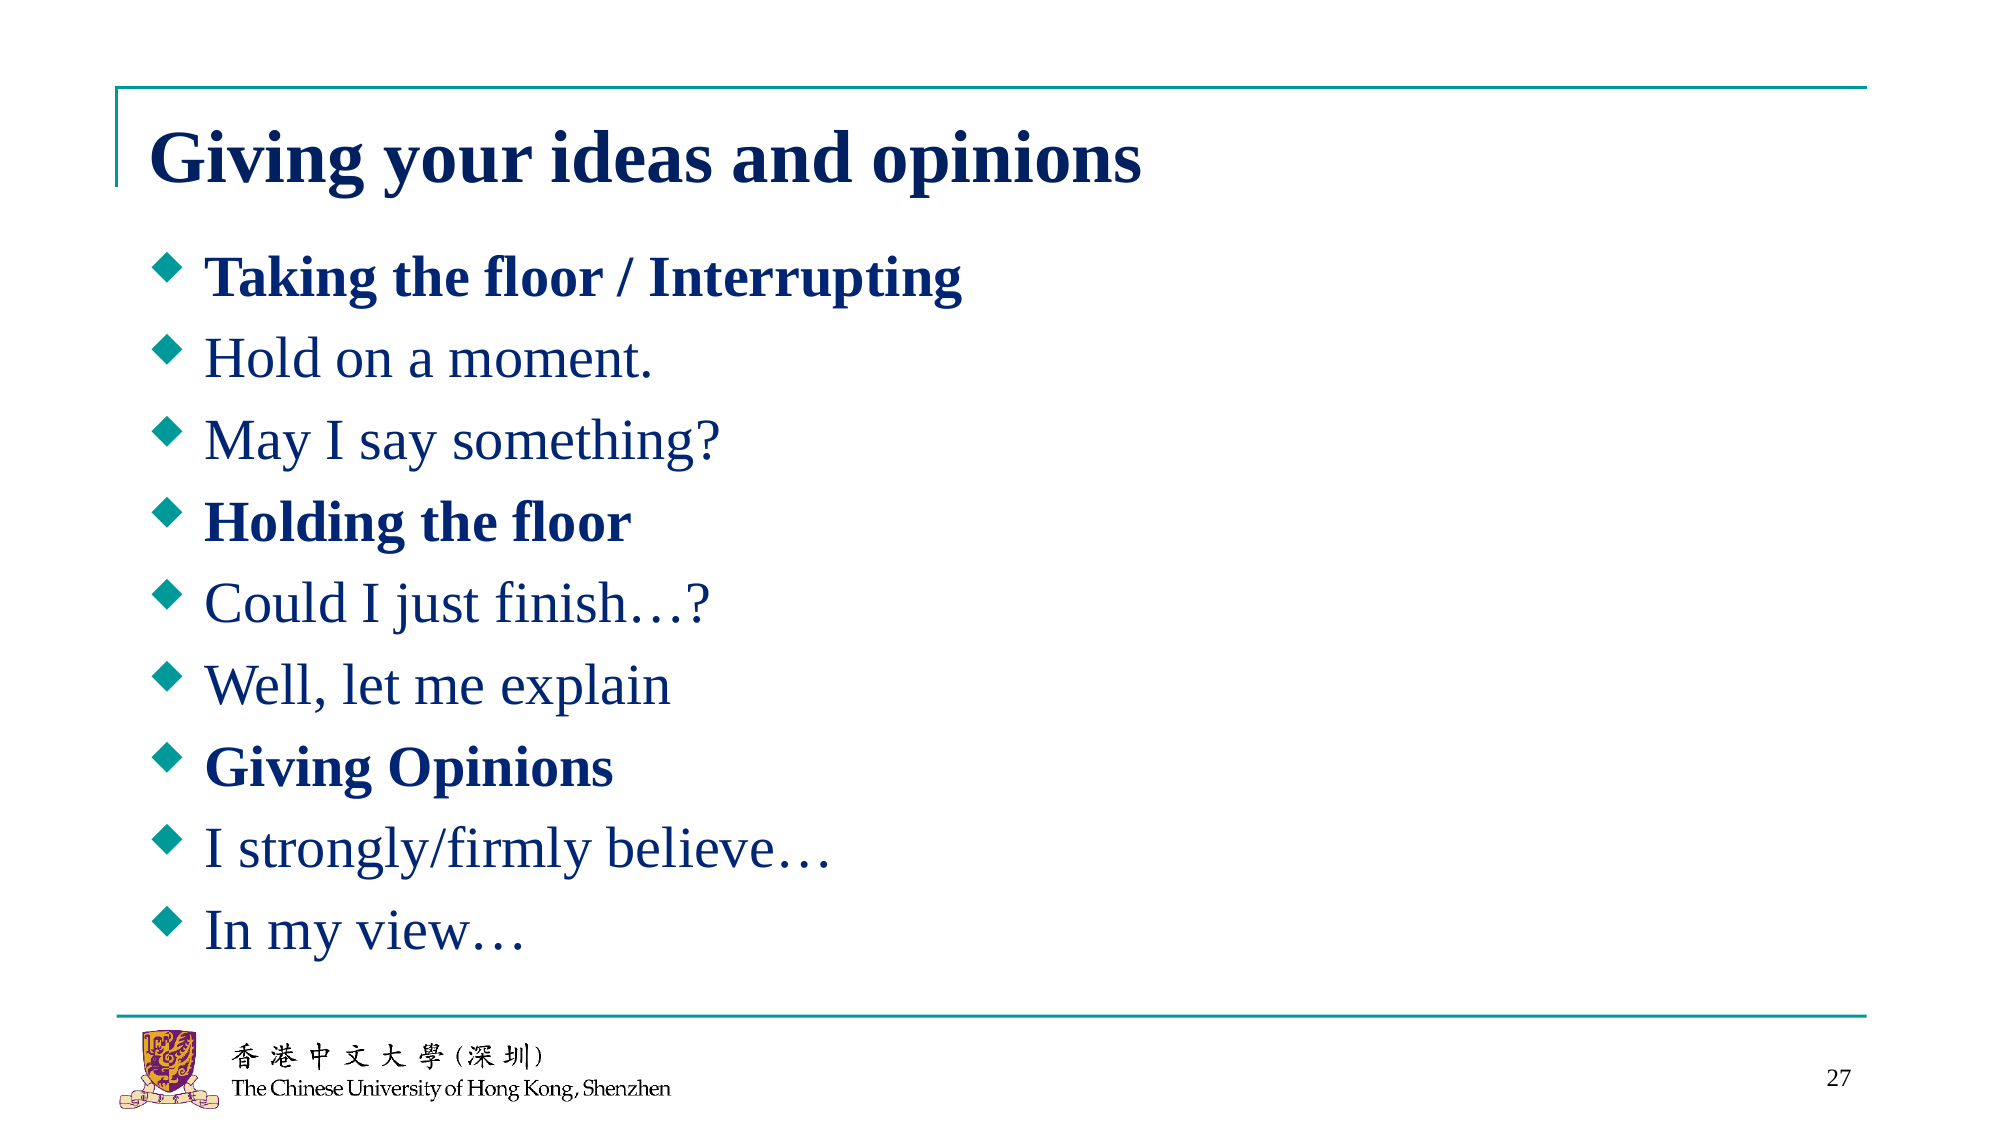

# Giving your ideas and opinions
Taking the floor / Interrupting
Hold on a moment.
May I say something?
Holding the floor
Could I just finish…?
Well, let me explain
Giving Opinions
I strongly/firmly believe…
In my view…

27